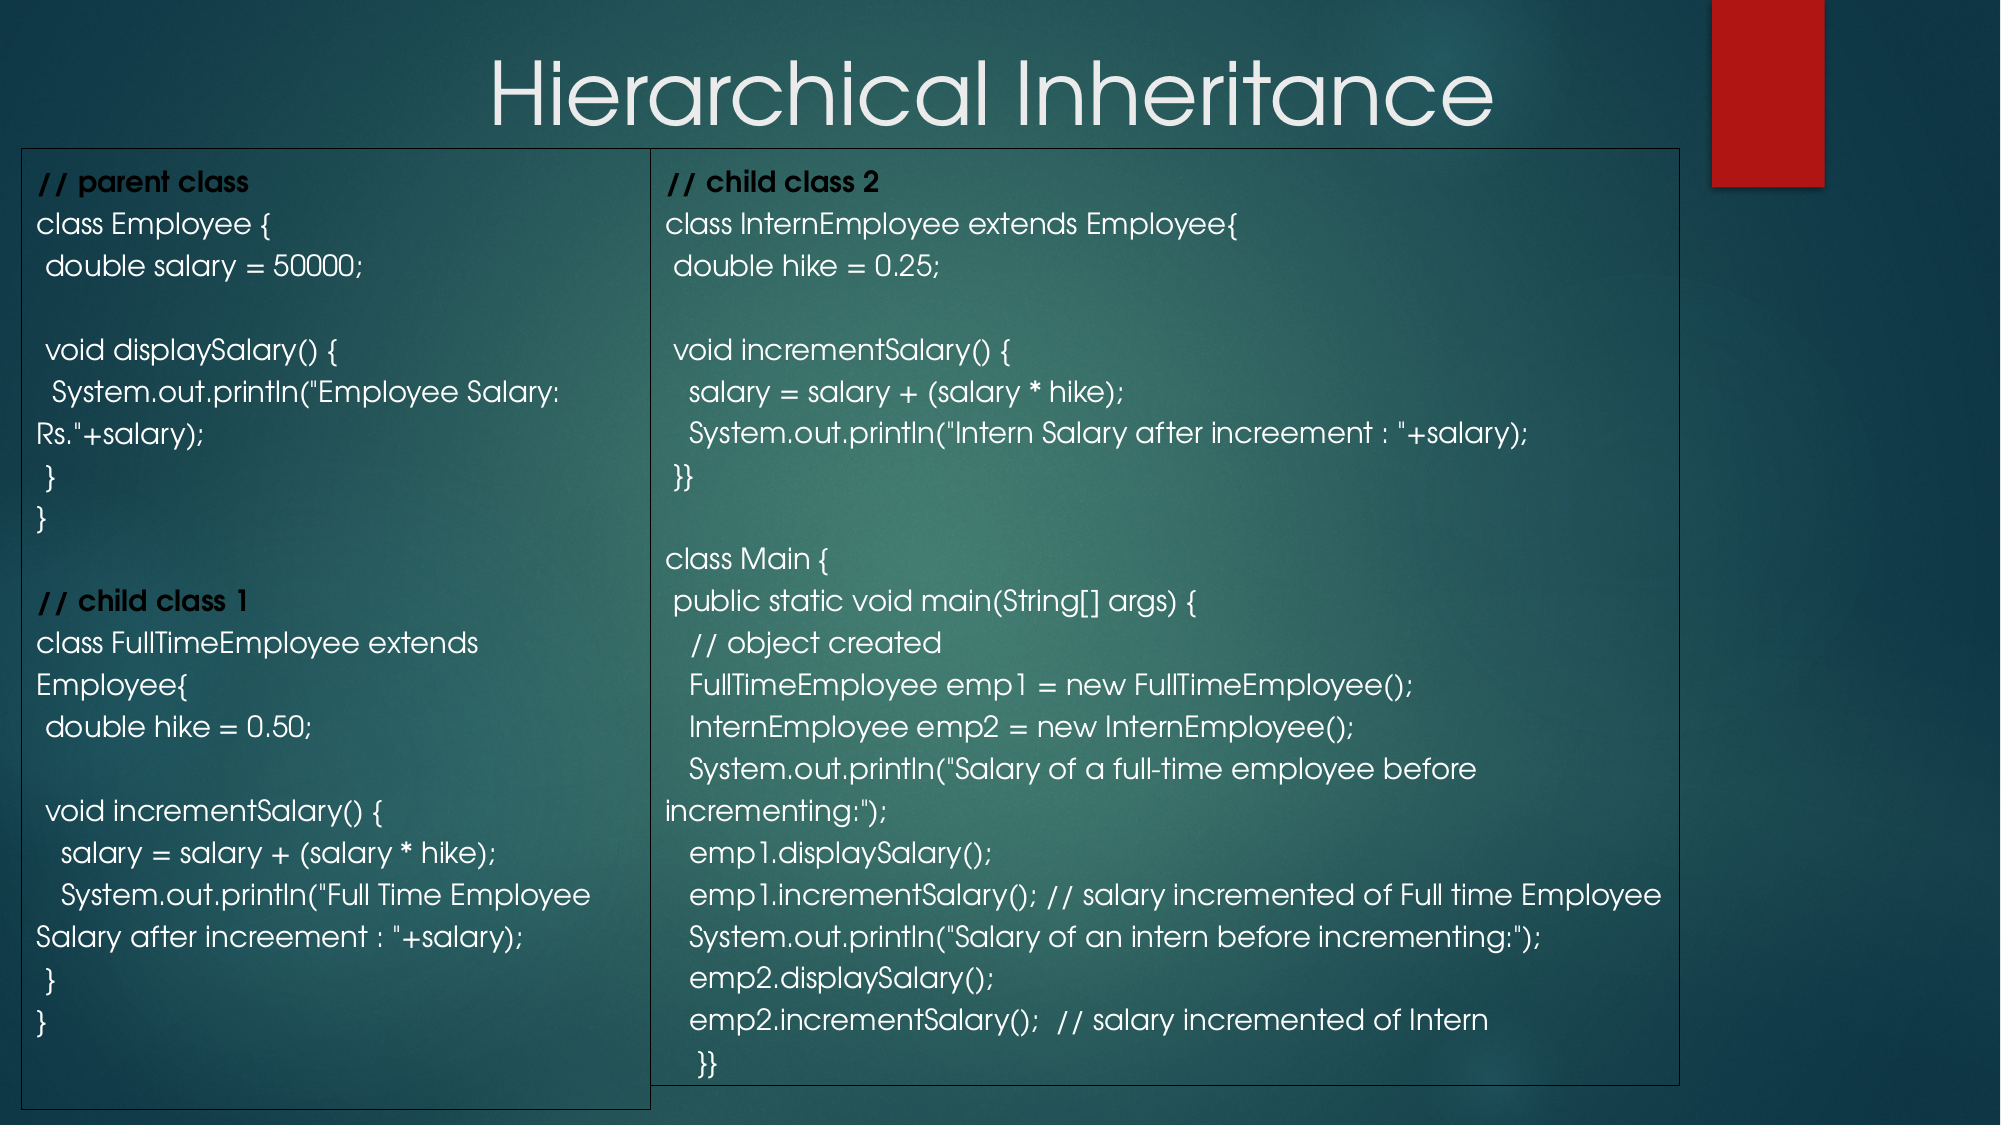

# Hierarchical Inheritance

// child class 2
class InternEmployee extends Employee{
 double hike = 0.25;

 void incrementSalary() {
   salary = salary + (salary * hike);
   System.out.println("Intern Salary after increement : "+salary);
 }}

class Main {
 public static void main(String[] args) {
   // object created
   FullTimeEmployee emp1 = new FullTimeEmployee();
   InternEmployee emp2 = new InternEmployee();
   System.out.println("Salary of a full-time employee before incrementing:");
   emp1.displaySalary();
   emp1.incrementSalary(); // salary incremented of Full time Employee
   System.out.println("Salary of an intern before incrementing:");
   emp2.displaySalary();
   emp2.incrementSalary();  // salary incremented of Intern
    }}
// parent class
class Employee {
 double salary = 50000;

 void displaySalary() {
  System.out.println("Employee Salary: Rs."+salary);
 }
}

// child class 1
class FullTimeEmployee extends Employee{
 double hike = 0.50;

 void incrementSalary() {
   salary = salary + (salary * hike);
   System.out.println("Full Time Employee Salary after increement : "+salary);
 }
}